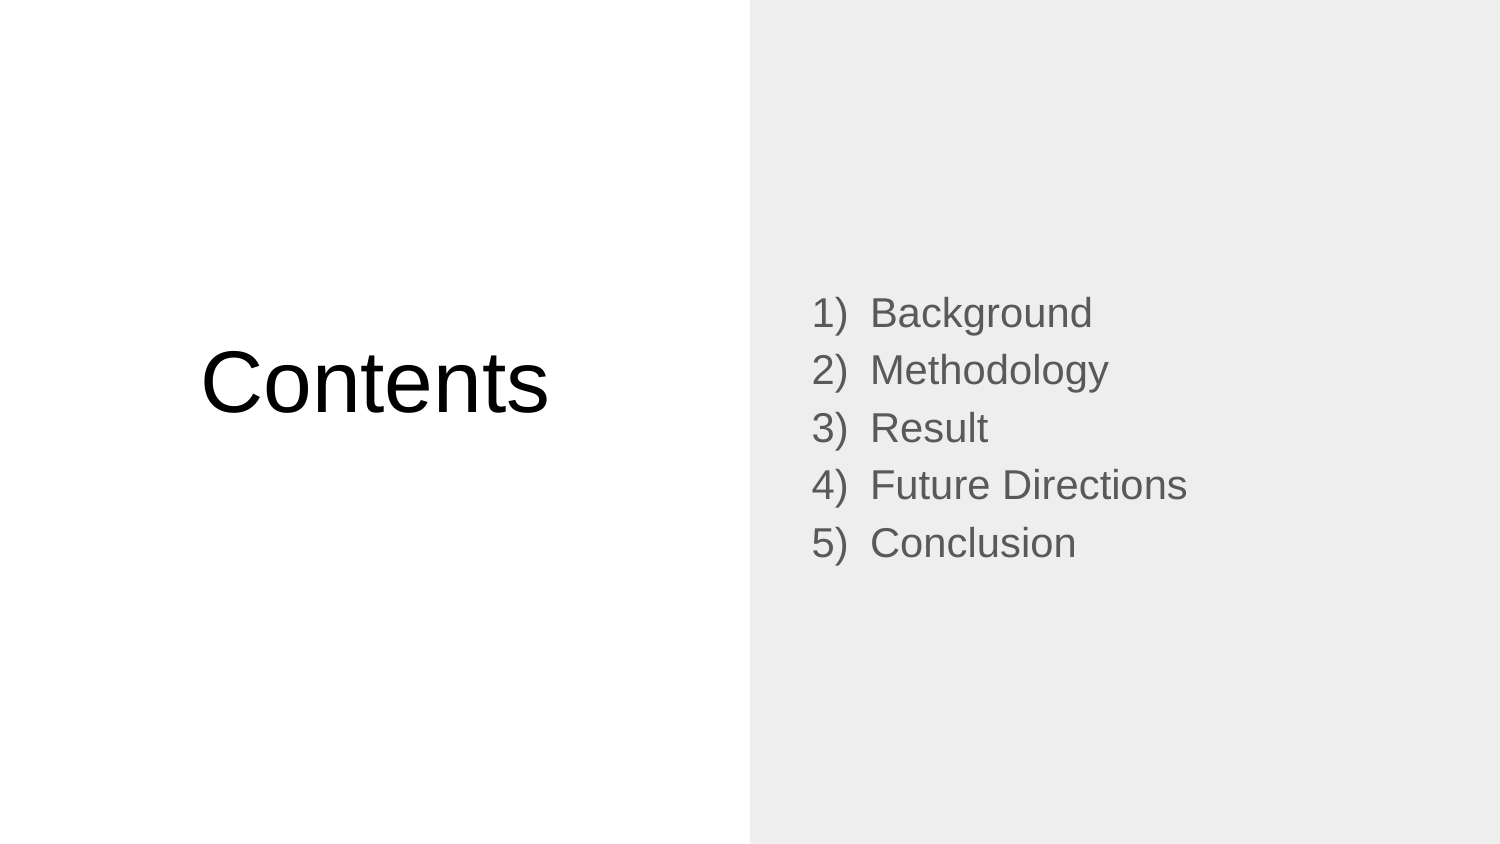

Background
Methodology
Result
Future Directions
Conclusion
# Contents